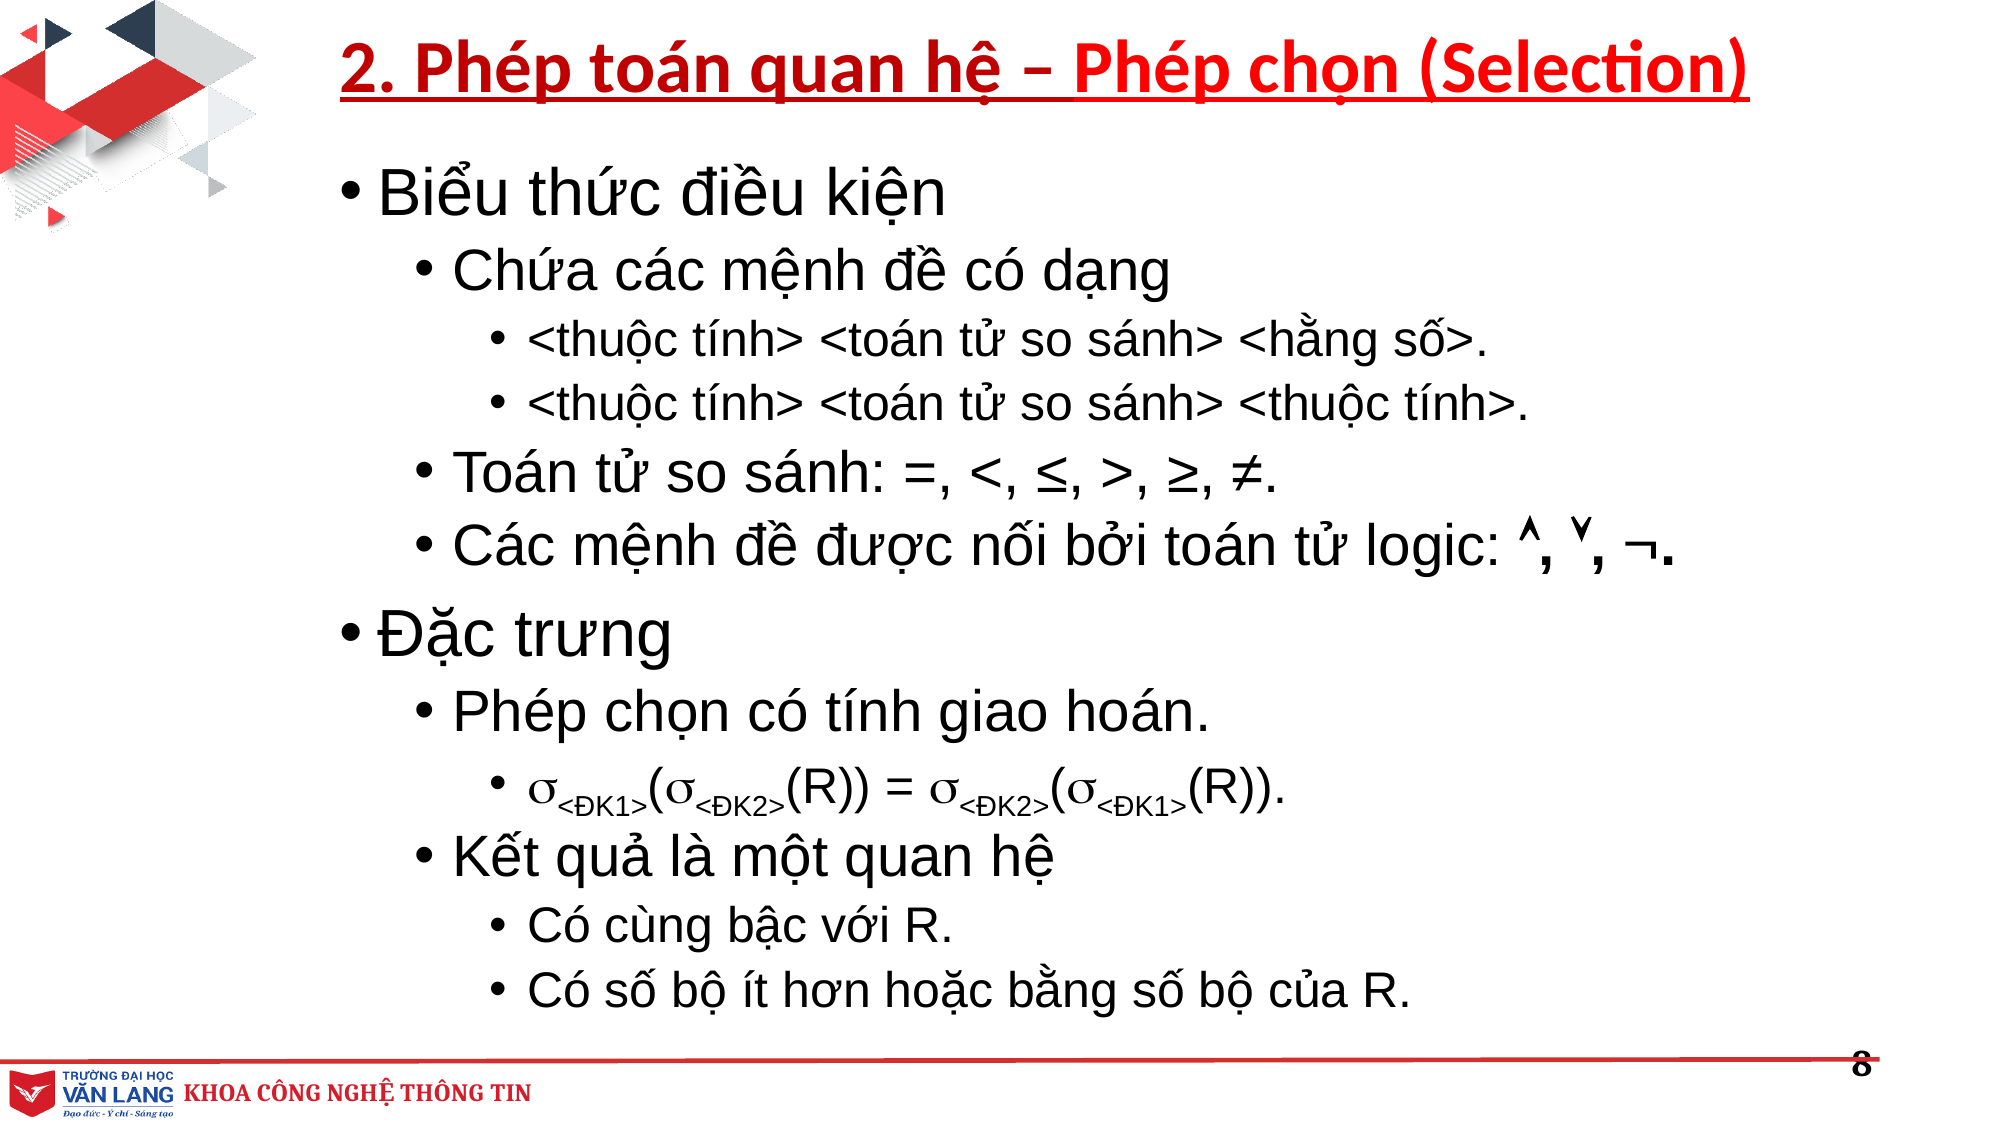

# 2. Phép toán quan hệ – Phép chọn (Selection)
Biểu thức điều kiện
Chứa các mệnh đề có dạng
<thuộc tính> <toán tử so sánh> <hằng số>.
<thuộc tính> <toán tử so sánh> <thuộc tính>.
Toán tử so sánh: =, <, ≤, >, ≥, ≠.
Các mệnh đề được nối bởi toán tử logic: ∧, ∨, ¬.
Đặc trưng
Phép chọn có tính giao hoán.
σ<ĐK1>(σ<ĐK2>(R)) = σ<ĐK2>(σ<ĐK1>(R)).
Kết quả là một quan hệ
Có cùng bậc với R.
Có số bộ ít hơn hoặc bằng số bộ của R.